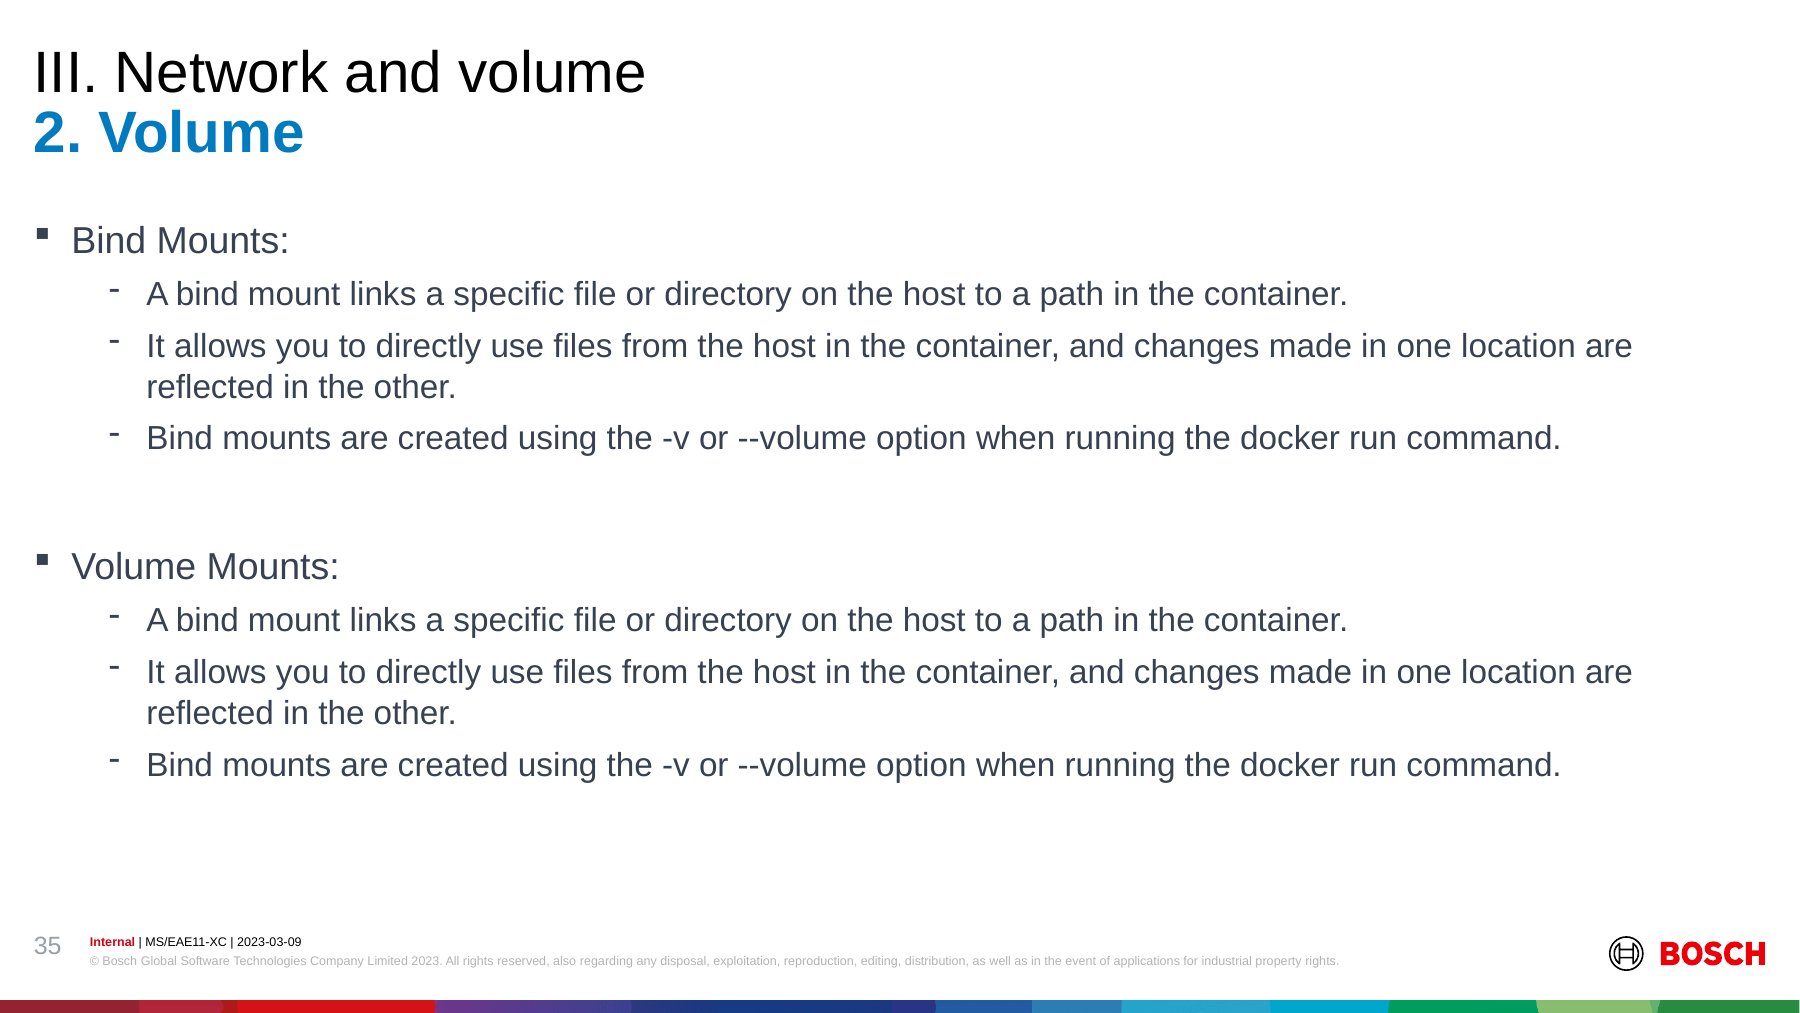

III. Network and volume
# 2. Volume
Bind Mounts:
A bind mount links a specific file or directory on the host to a path in the container.
It allows you to directly use files from the host in the container, and changes made in one location are reflected in the other.
Bind mounts are created using the -v or --volume option when running the docker run command.

Volume Mounts:
A bind mount links a specific file or directory on the host to a path in the container.
It allows you to directly use files from the host in the container, and changes made in one location are reflected in the other.
Bind mounts are created using the -v or --volume option when running the docker run command.

35